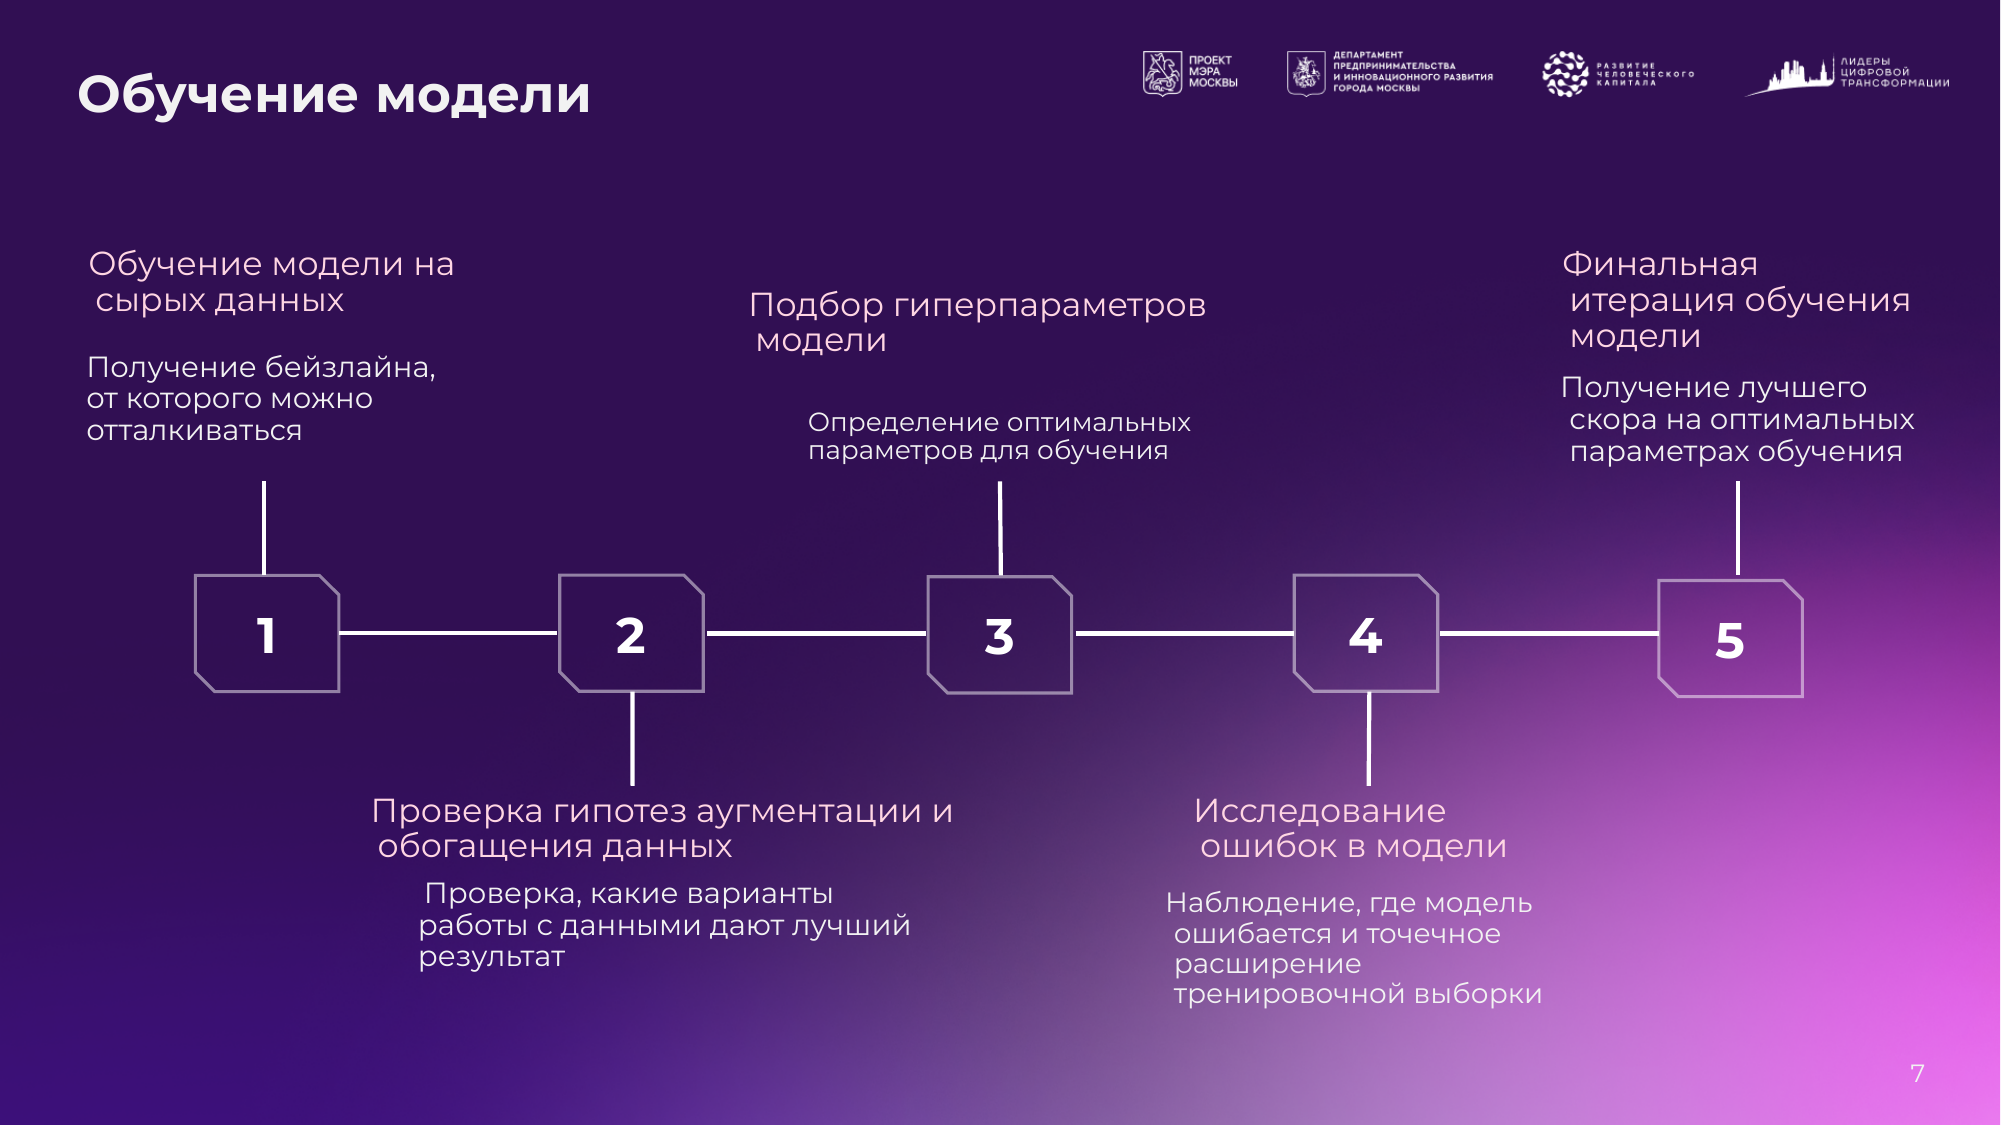

# Обучение модели
Обучение модели на сырых данных
Финальная итерация обучения модели
Подбор гиперпараметров модели
Получение бейзлайна, от которого можно отталкиваться
Получение лучшего скора на оптимальных параметрах обучения
Определение оптимальных параметров для обучения
4
2
1
3
5
Проверка гипотез аугментации и обогащения данных
Исследование ошибок в модели
Проверка, какие варианты работы с данными дают лучший результат
Наблюдение, где модель ошибается и точечное расширение тренировочной выборки
7